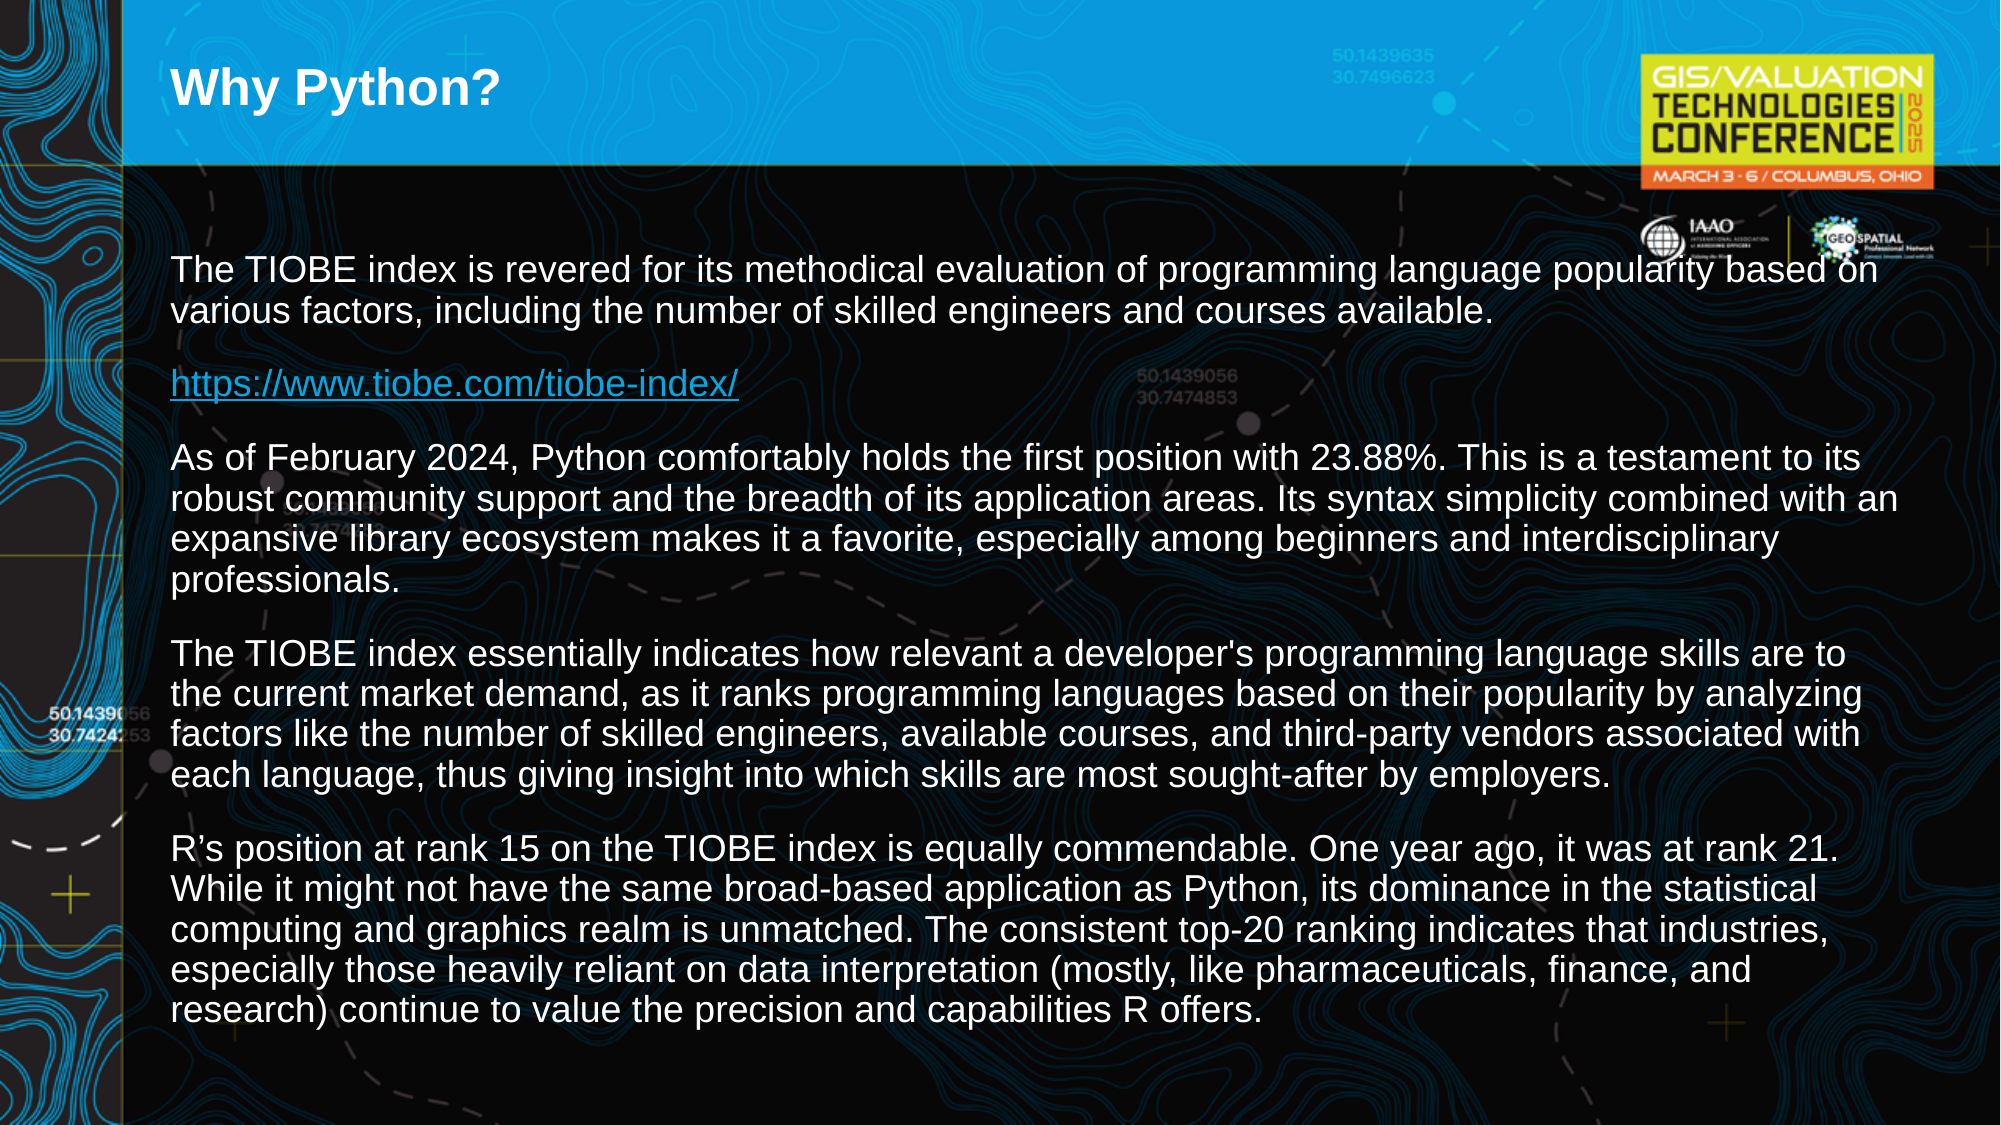

Why Python?
The TIOBE index is revered for its methodical evaluation of programming language popularity based on various factors, including the number of skilled engineers and courses available.
https://www.tiobe.com/tiobe-index/
As of February 2024, Python comfortably holds the first position with 23.88%. This is a testament to its robust community support and the breadth of its application areas. Its syntax simplicity combined with an expansive library ecosystem makes it a favorite, especially among beginners and interdisciplinary professionals.
The TIOBE index essentially indicates how relevant a developer's programming language skills are to the current market demand, as it ranks programming languages based on their popularity by analyzing factors like the number of skilled engineers, available courses, and third-party vendors associated with each language, thus giving insight into which skills are most sought-after by employers.
R’s position at rank 15 on the TIOBE index is equally commendable. One year ago, it was at rank 21. While it might not have the same broad-based application as Python, its dominance in the statistical computing and graphics realm is unmatched. The consistent top-20 ranking indicates that industries, especially those heavily reliant on data interpretation (mostly, like pharmaceuticals, finance, and research) continue to value the precision and capabilities R offers.